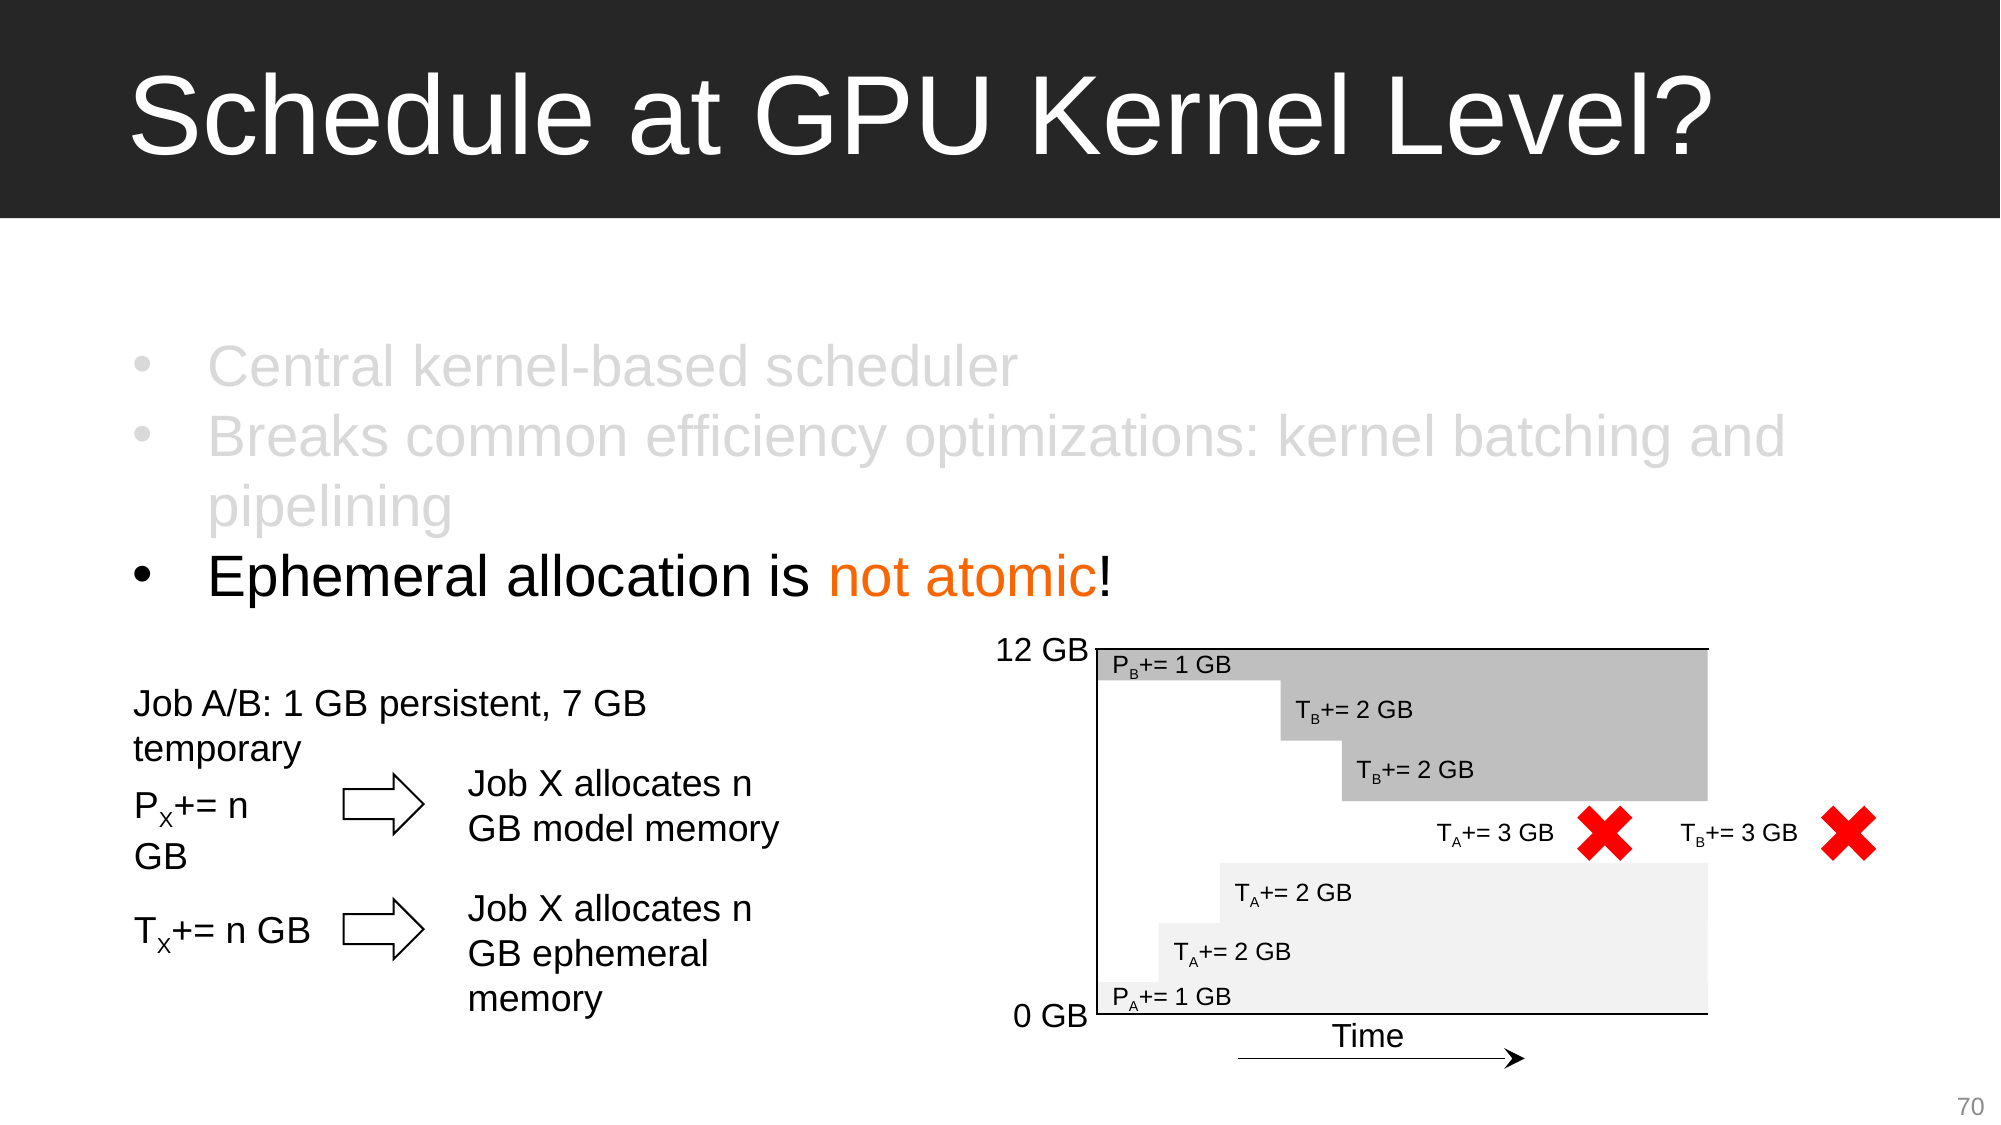

# Schedule at GPU Kernel Level?
Central kernel-based scheduler
Breaks common efficiency optimizations: kernel batching and pipelining
Ephemeral allocation is not atomic!
12 GB
0 GB
Time
PB+= 1 GB
Job A/B: 1 GB persistent, 7 GB temporary
Job X allocates n GB model memory
PX+= n GB

Job X allocates n GB ephemeral memory
TX+= n GB

TB+= 2 GB
TB+= 2 GB
TA+= 3 GB

TB+= 3 GB

TA+= 2 GB
TA+= 2 GB
PA+= 1 GB
70